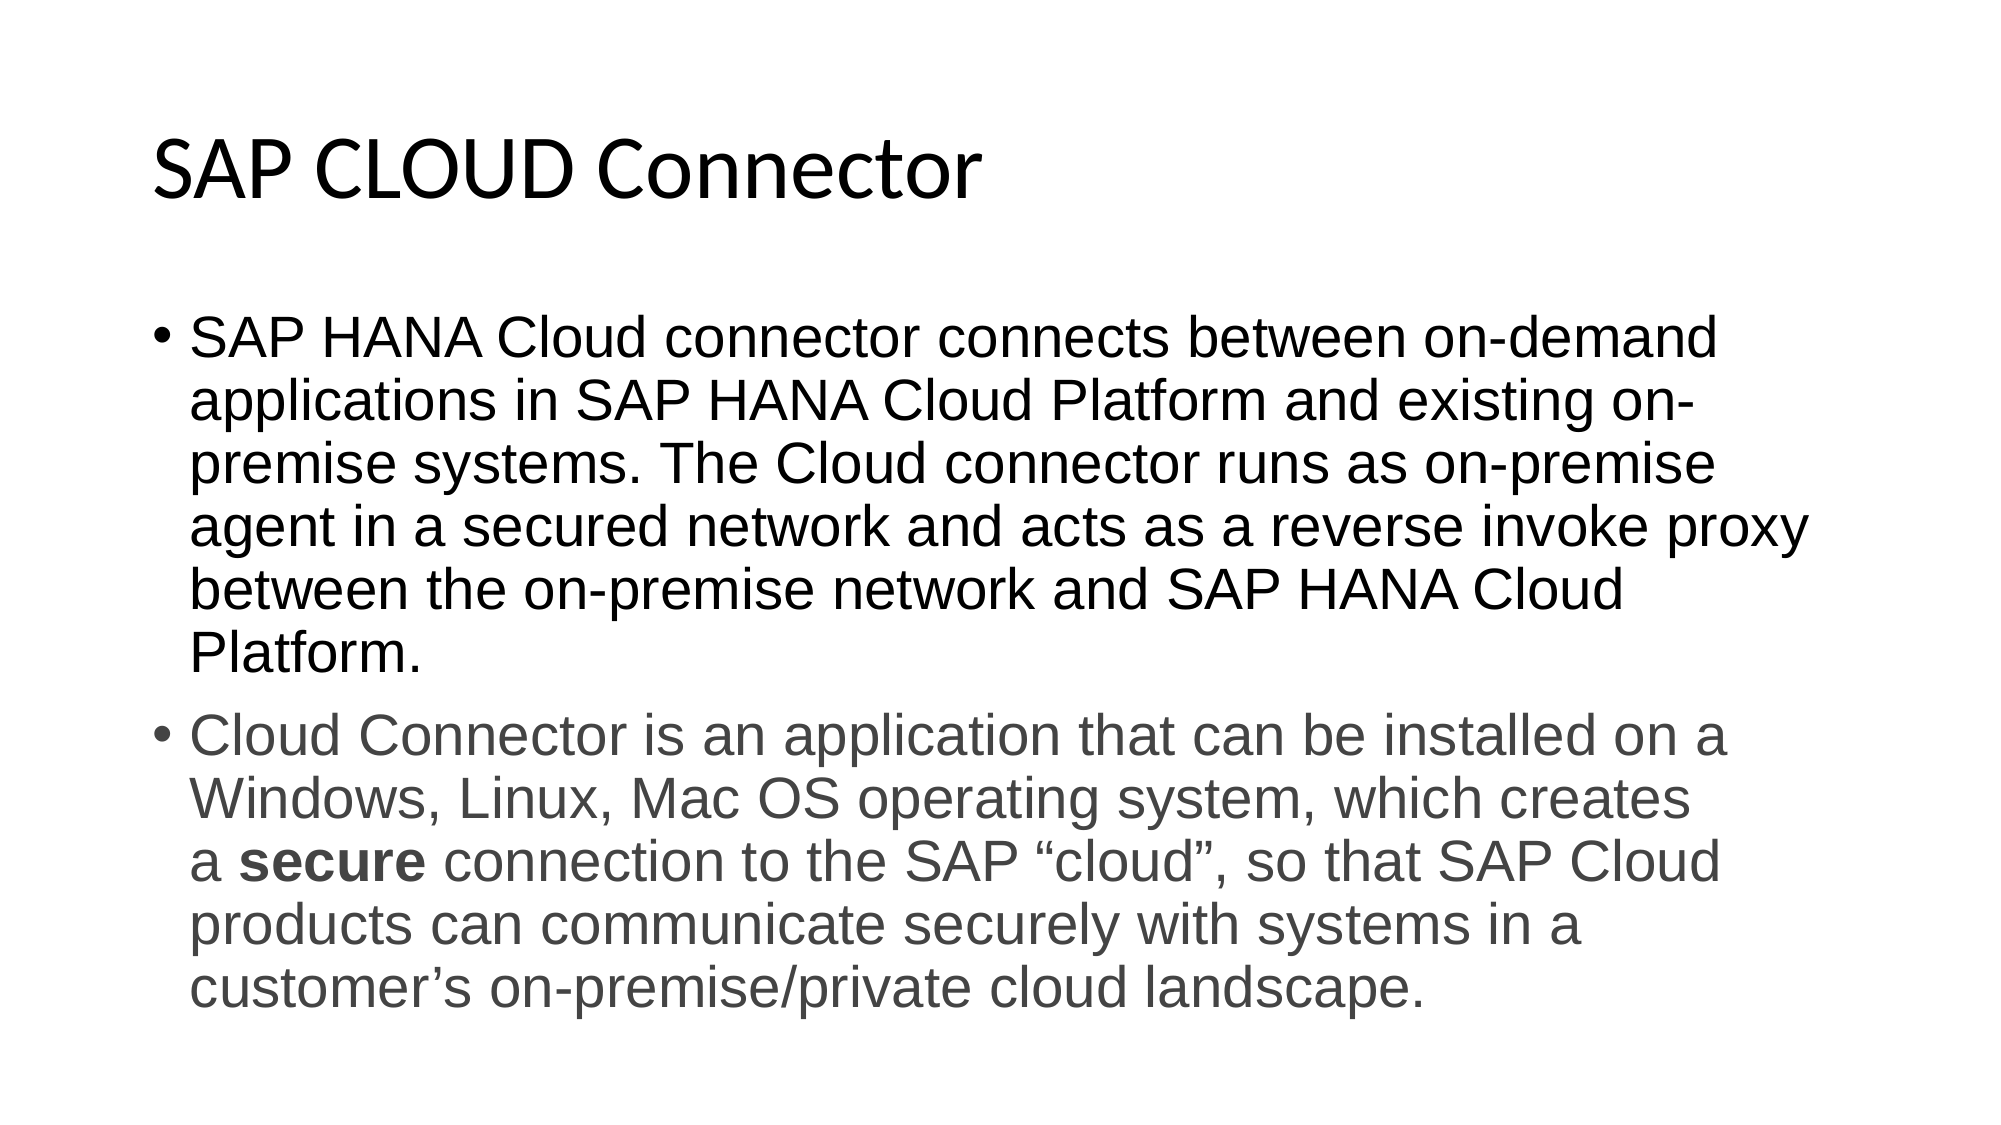

# SAP CLOUD Connector
SAP HANA Cloud connector connects between on-demand applications in SAP HANA Cloud Platform and existing on-premise systems. The Cloud connector runs as on-premise agent in a secured network and acts as a reverse invoke proxy between the on-premise network and SAP HANA Cloud Platform.
Cloud Connector is an application that can be installed on a Windows, Linux, Mac OS operating system, which creates a secure connection to the SAP “cloud”, so that SAP Cloud products can communicate securely with systems in a customer’s on-premise/private cloud landscape.